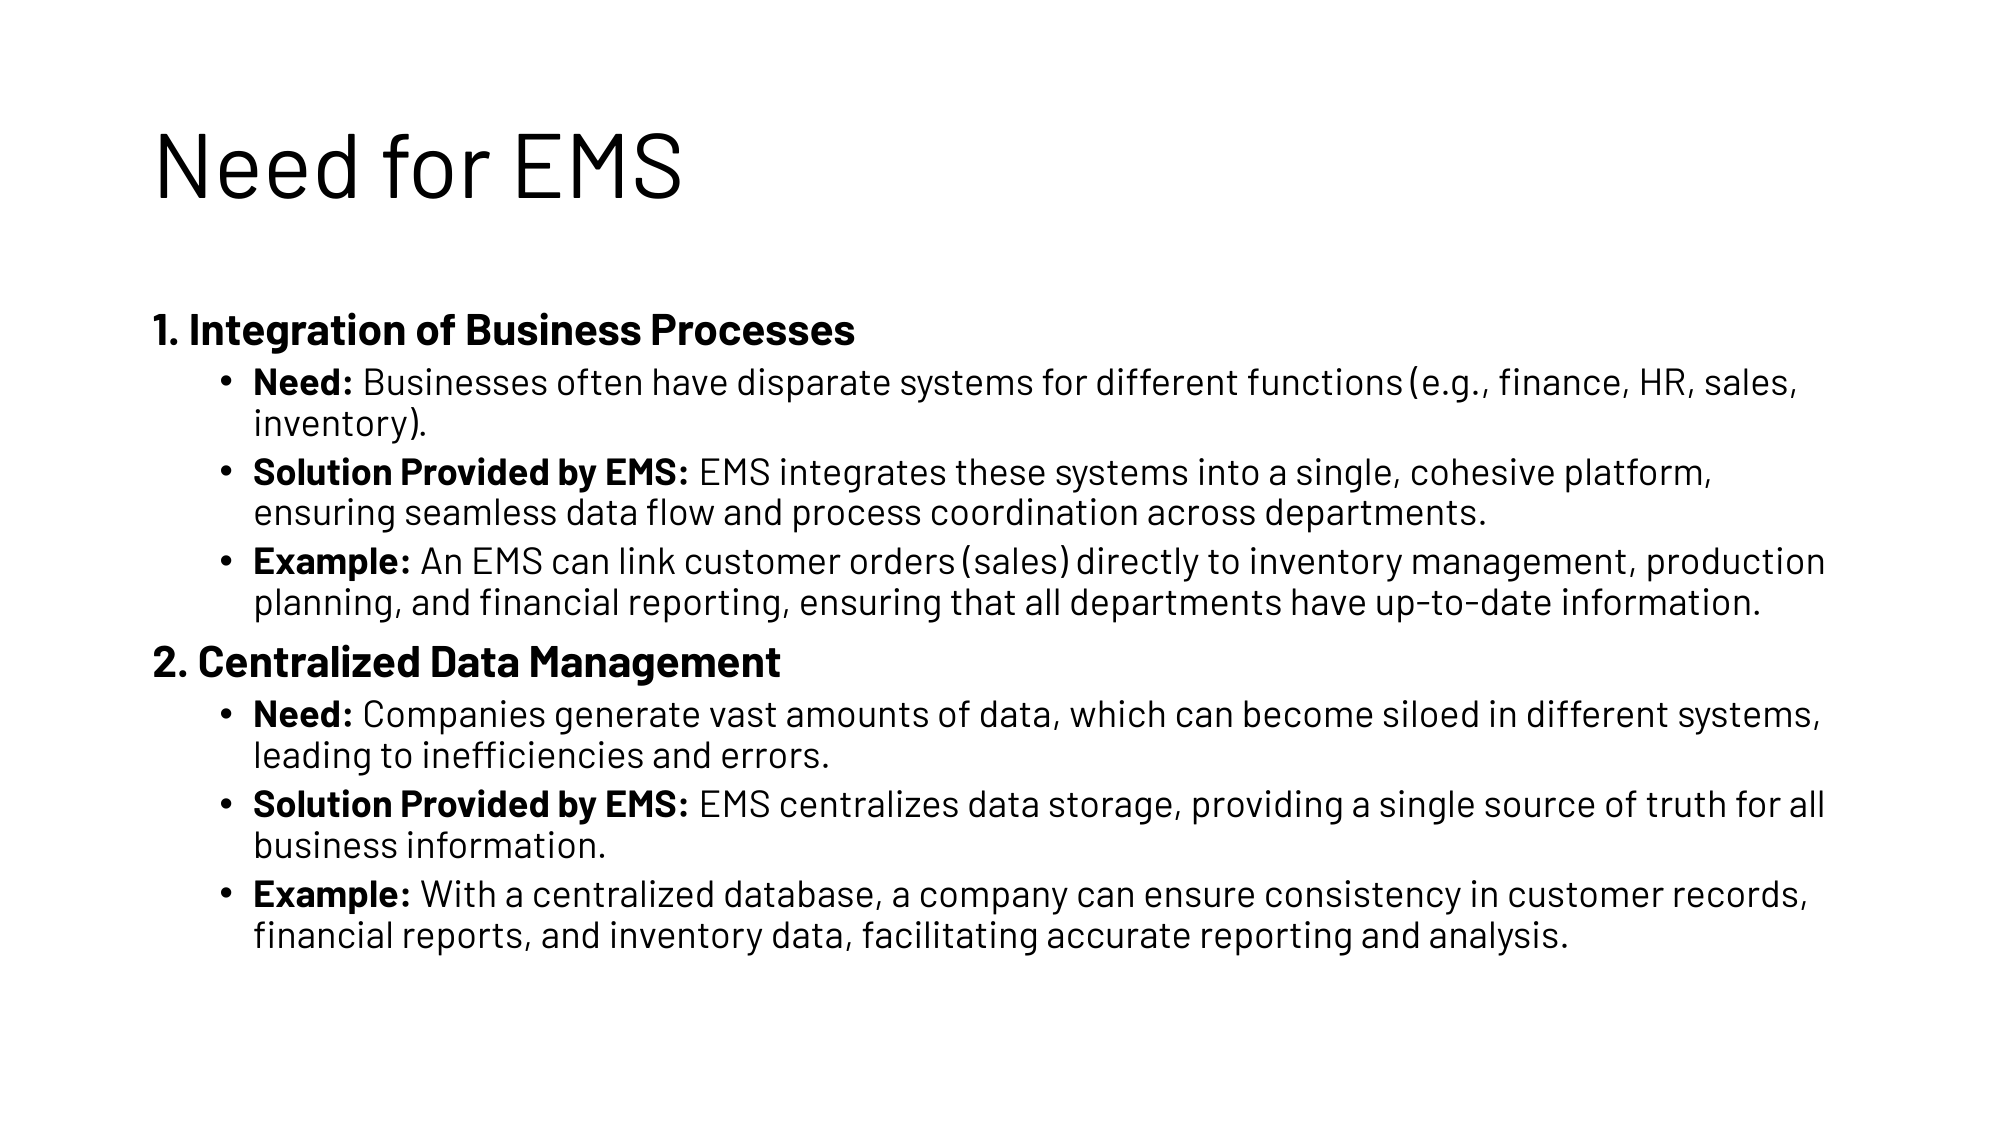

# Need for EMS
1. Integration of Business Processes
Need: Businesses often have disparate systems for different functions (e.g., finance, HR, sales, inventory).
Solution Provided by EMS: EMS integrates these systems into a single, cohesive platform, ensuring seamless data flow and process coordination across departments.
Example: An EMS can link customer orders (sales) directly to inventory management, production planning, and financial reporting, ensuring that all departments have up-to-date information.
2. Centralized Data Management
Need: Companies generate vast amounts of data, which can become siloed in different systems, leading to inefficiencies and errors.
Solution Provided by EMS: EMS centralizes data storage, providing a single source of truth for all business information.
Example: With a centralized database, a company can ensure consistency in customer records, financial reports, and inventory data, facilitating accurate reporting and analysis.